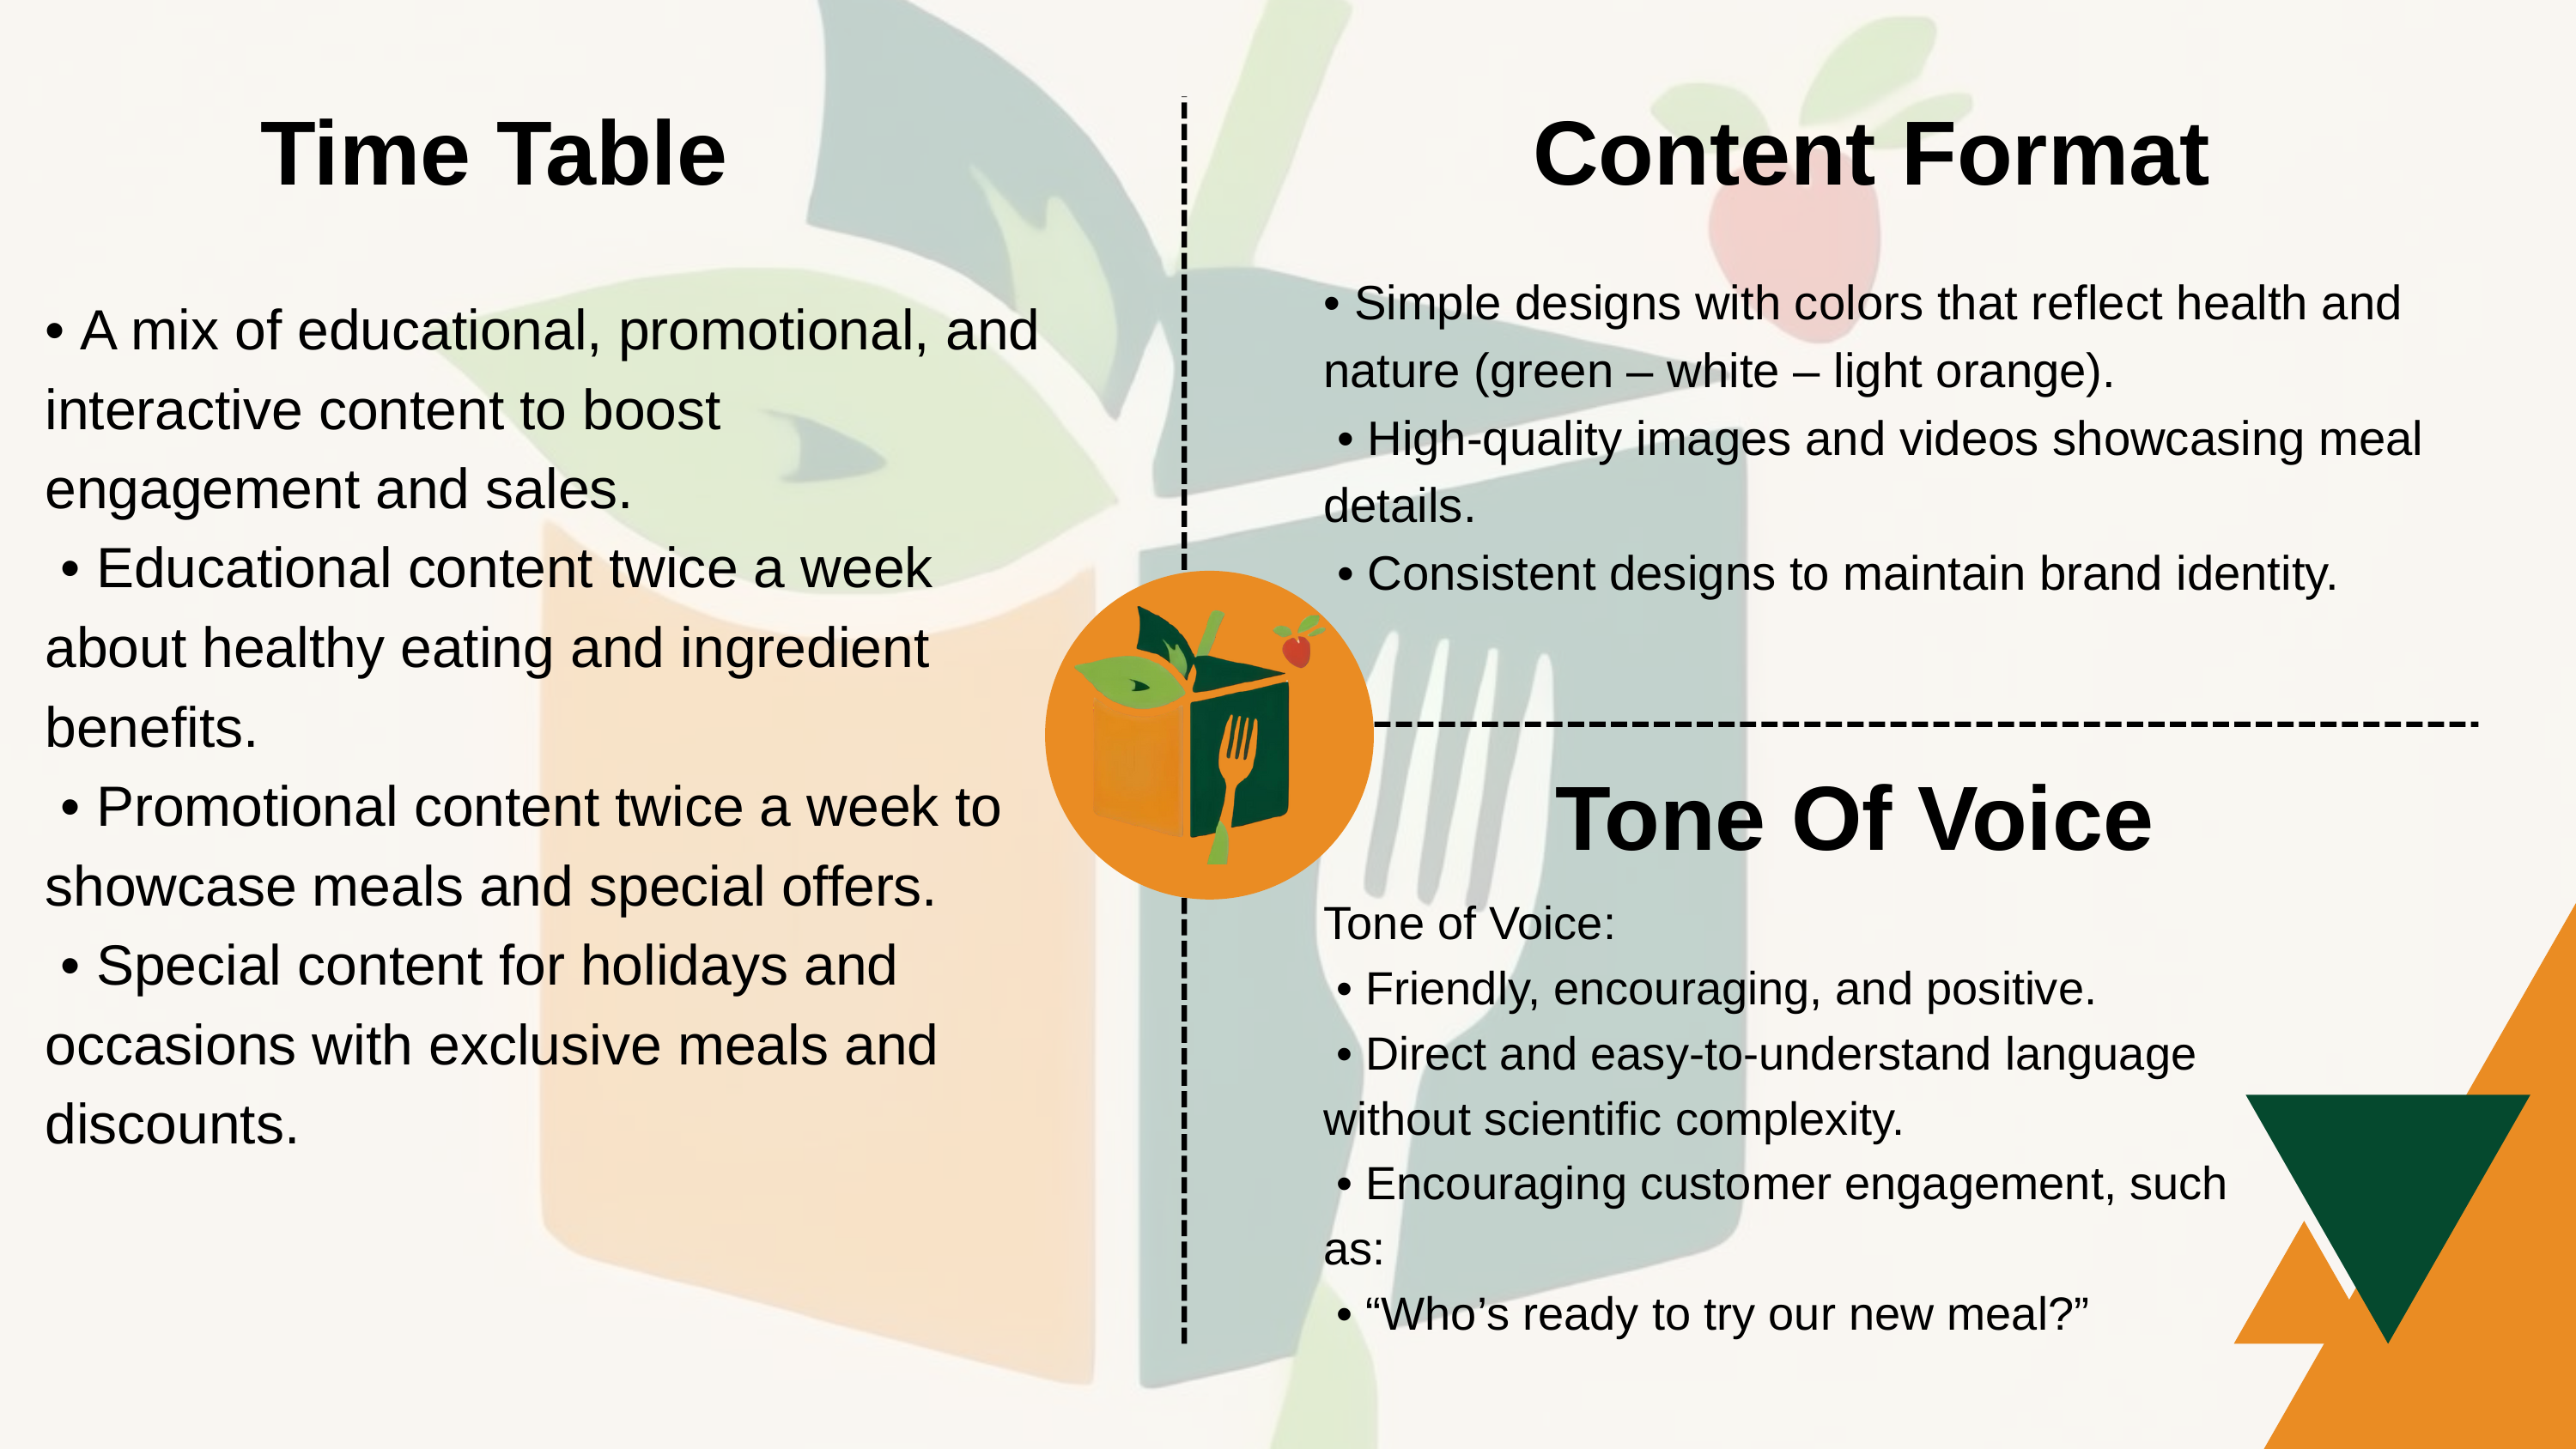

Time Table
Content Format

• Simple designs with colors that reflect health and nature (green – white – light orange).
 • High-quality images and videos showcasing meal details.
 • Consistent designs to maintain brand identity.

• A mix of educational, promotional, and interactive content to boost engagement and sales.
 • Educational content twice a week about healthy eating and ingredient benefits.
 • Promotional content twice a week to showcase meals and special offers.
 • Special content for holidays and occasions with exclusive meals and discounts.

Tone Of Voice

Tone of Voice:
 • Friendly, encouraging, and positive.
 • Direct and easy-to-understand language without scientific complexity.
 • Encouraging customer engagement, such as:
 • “Who’s ready to try our new meal?”